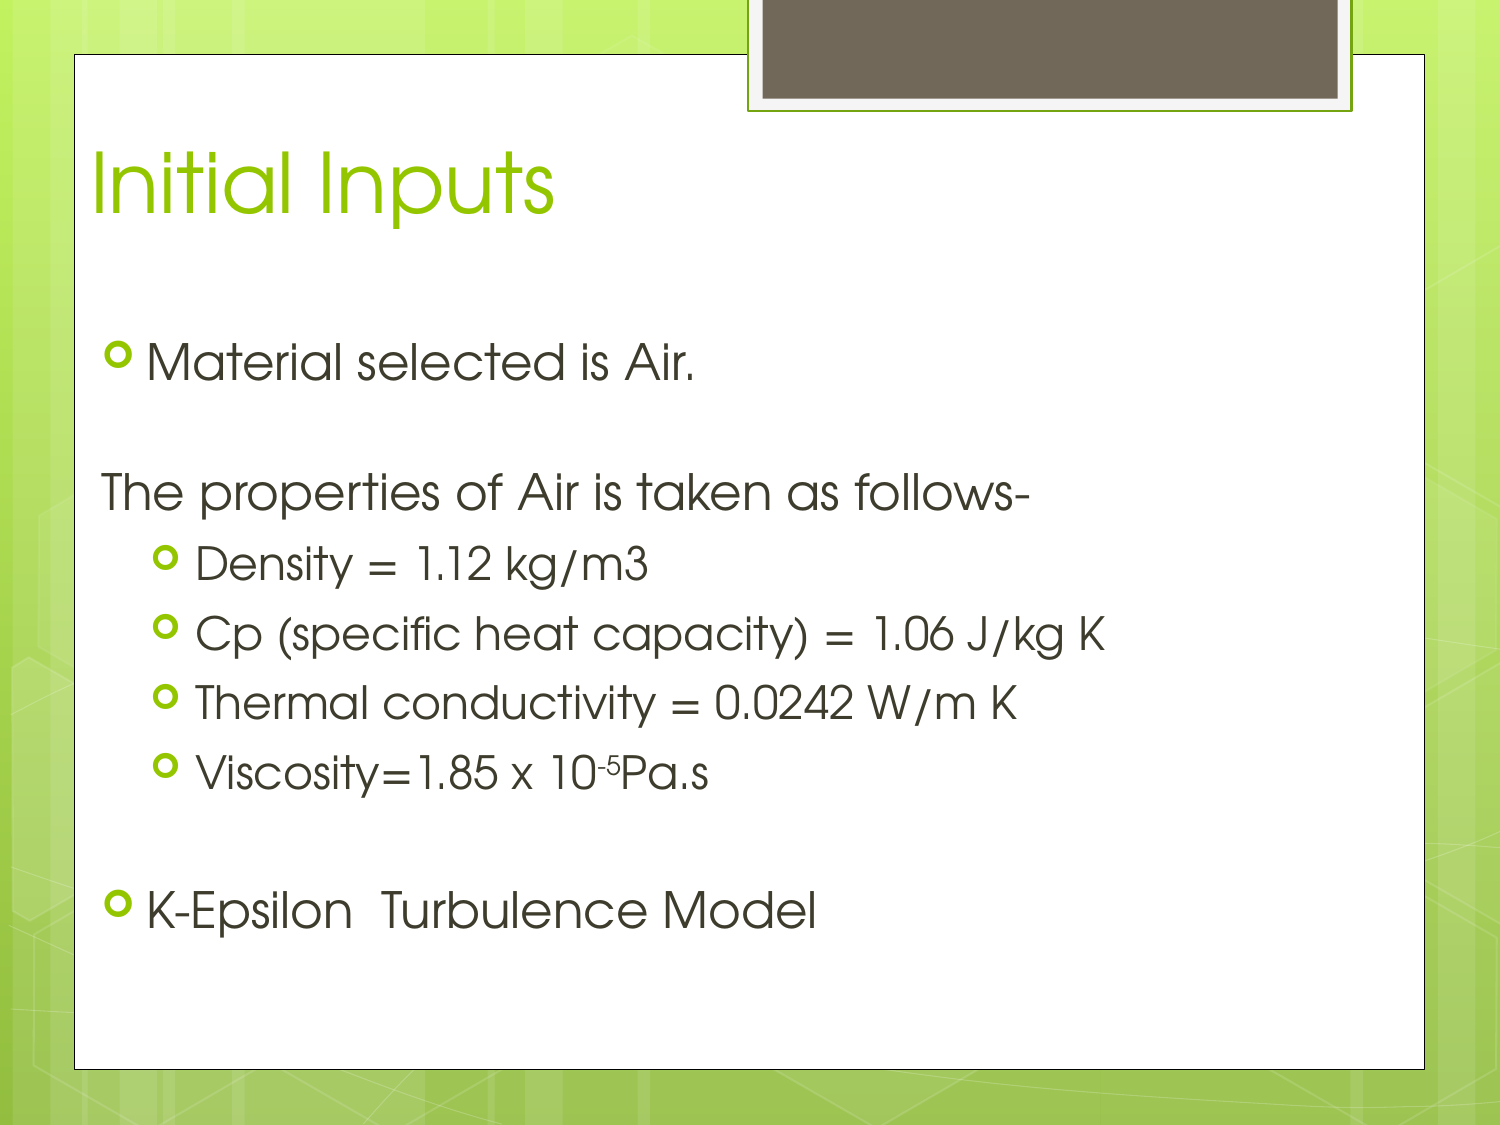

# Initial Inputs
Material selected is Air.
The properties of Air is taken as follows-
Density = 1.12 kg/m3
Cp (specific heat capacity) = 1.06 J/kg K
Thermal conductivity = 0.0242 W/m K
Viscosity=1.85 x 10-5Pa.s

K-Epsilon  Turbulence Model